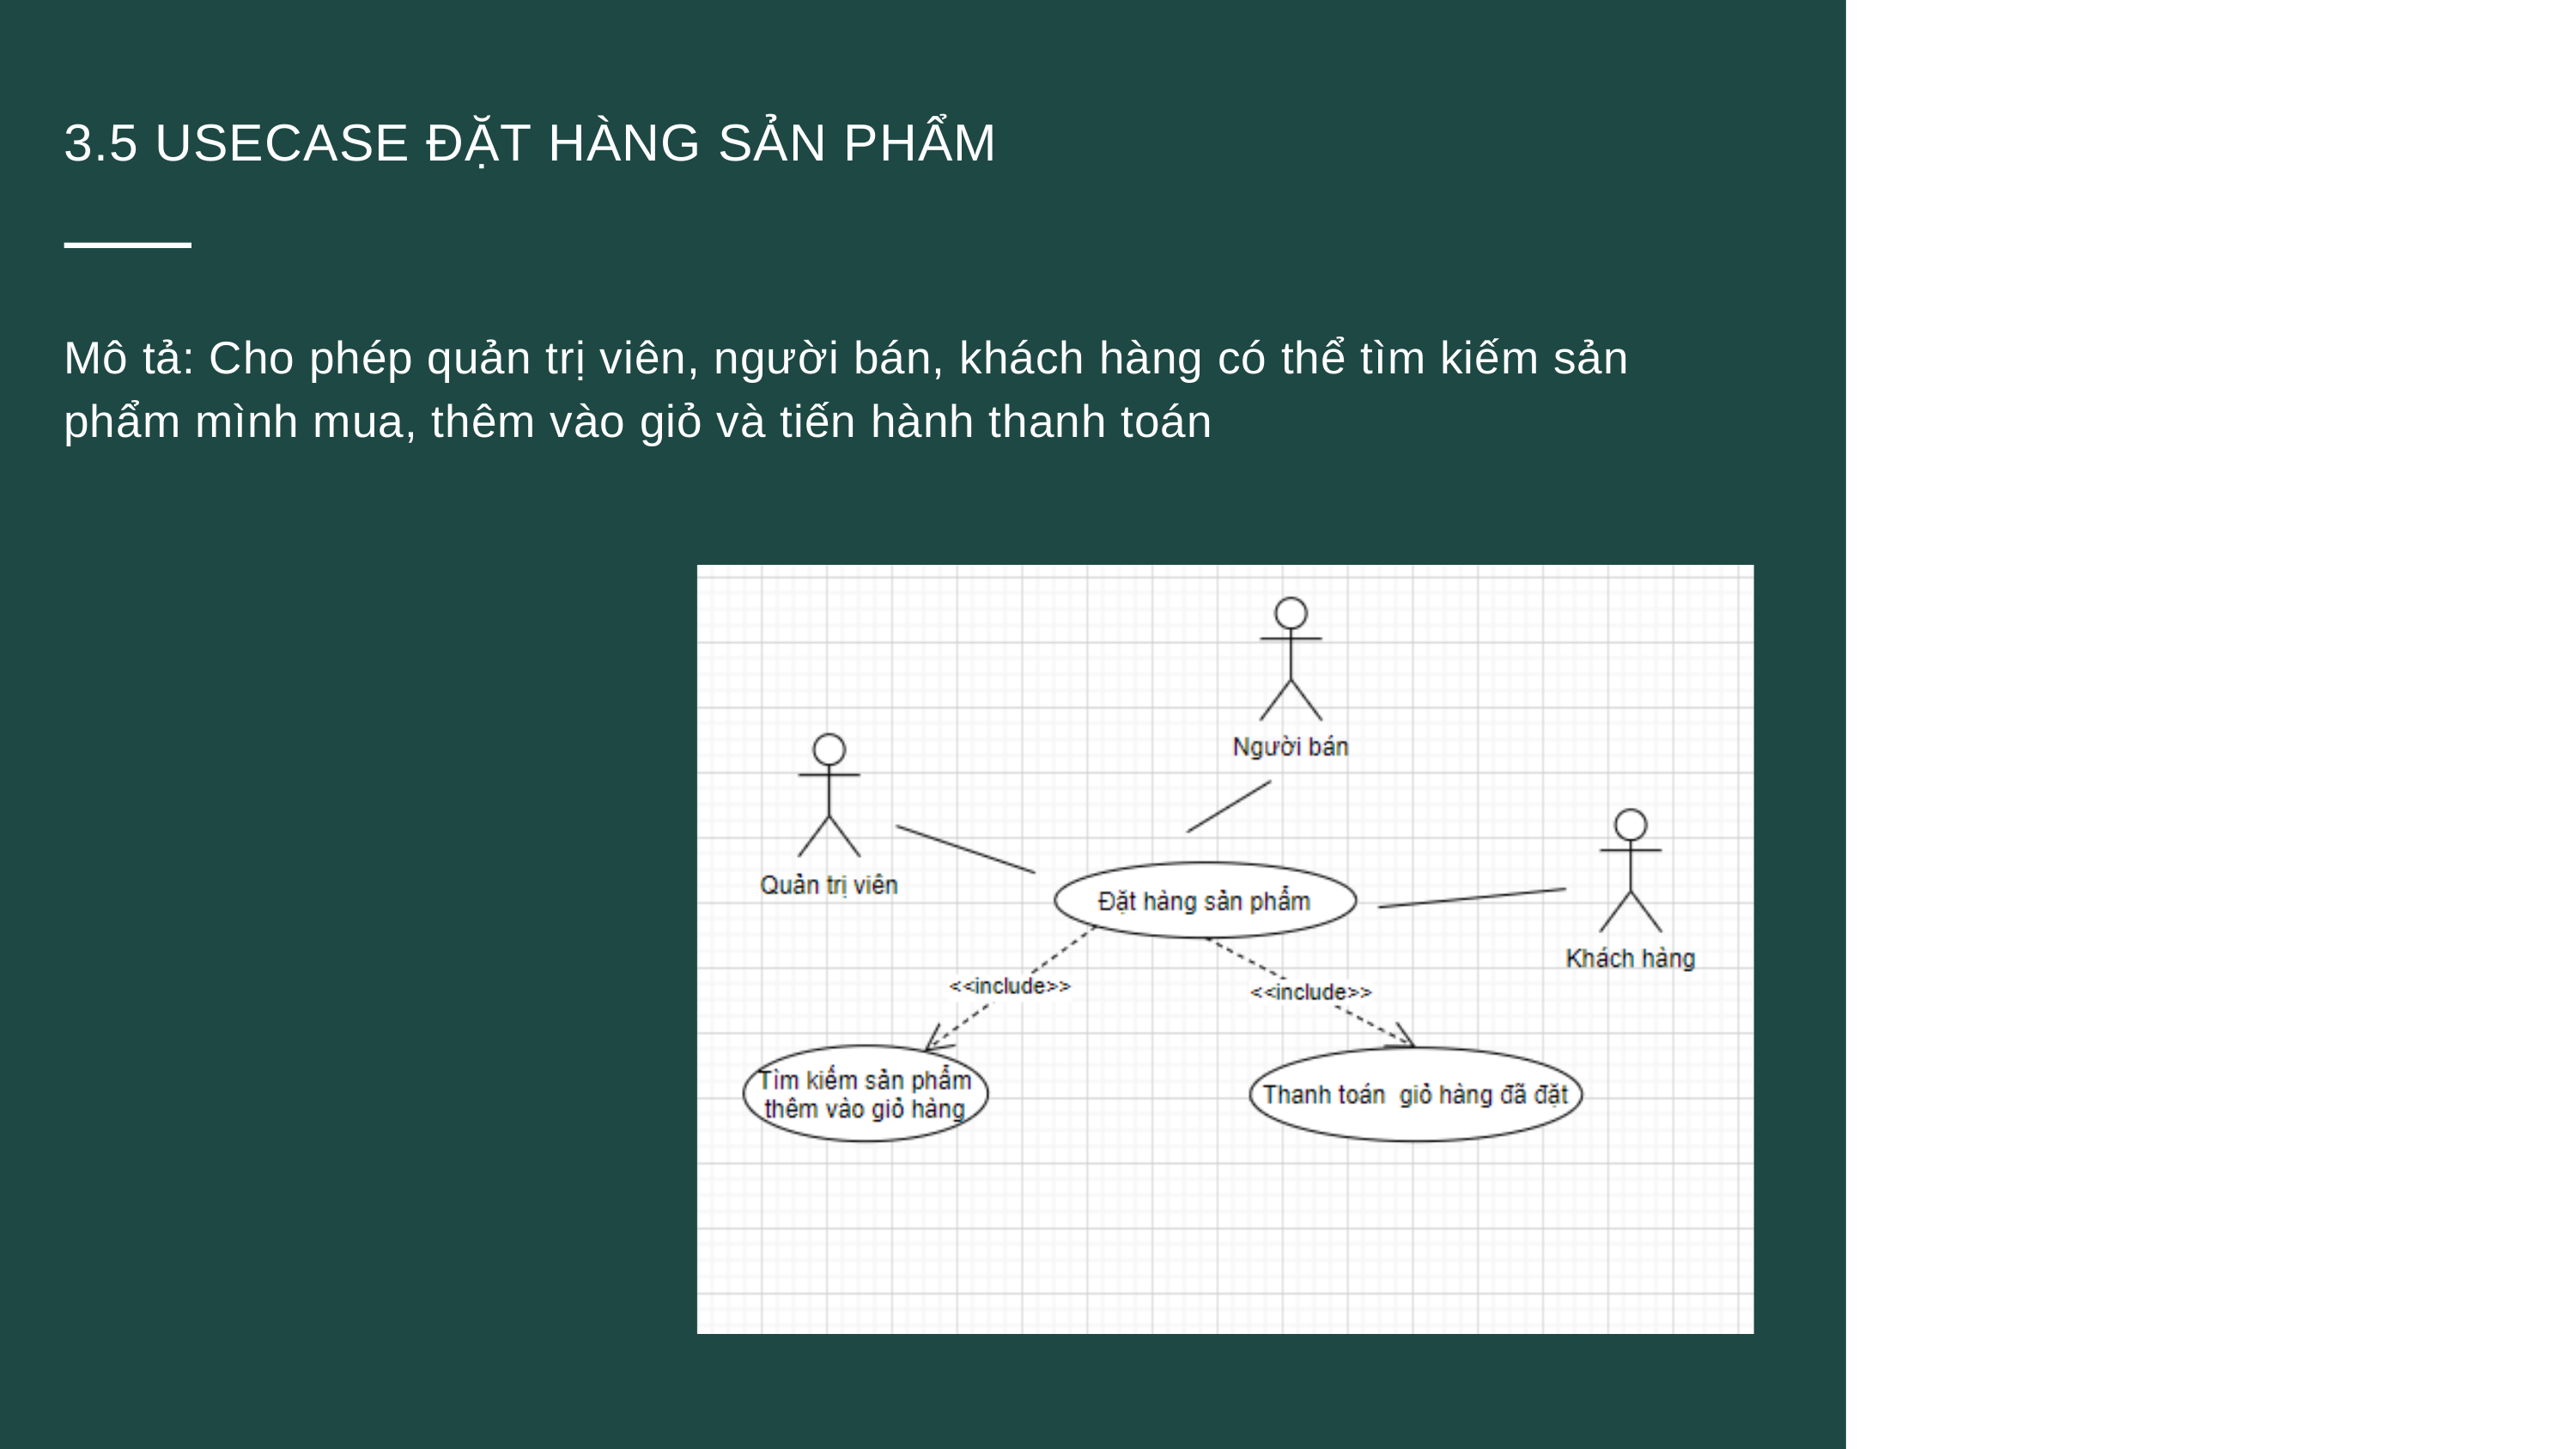

3.5 USECASE ĐẶT HÀNG SẢN PHẨM

Mô tả: Cho phép quản trị viên, người bán, khách hàng có thể tìm kiếm sản phẩm mình mua, thêm vào giỏ và tiến hành thanh toán